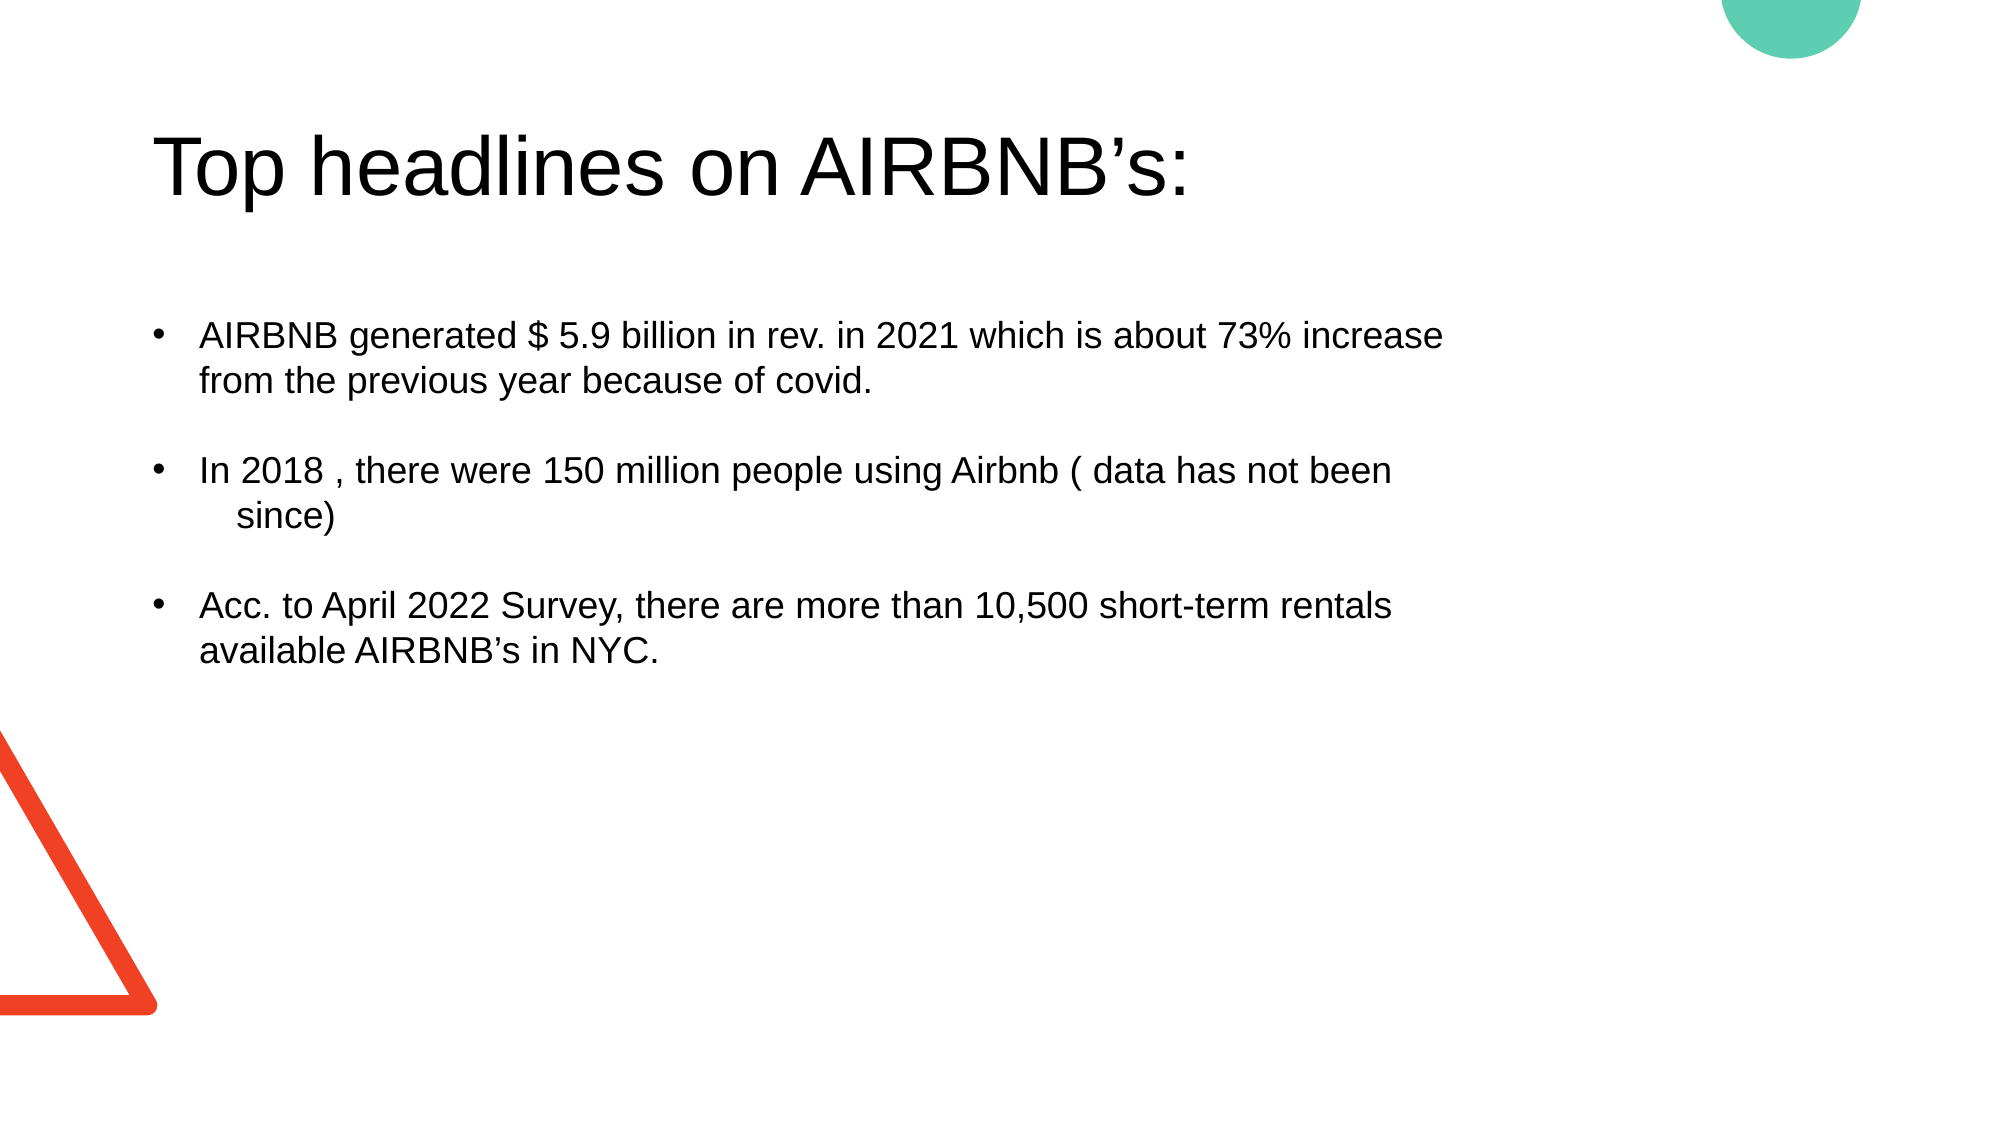

# Top headlines on AIRBNB’s:
AIRBNB generated $ 5.9 billion in rev. in 2021 which is about 73% increase from the previous year because of covid.

In 2018 , there were 150 million people using Airbnb ( data has not been
        since)

Acc. to April 2022 Survey, there are more than 10,500 short-term rentals  available AIRBNB’s in NYC.